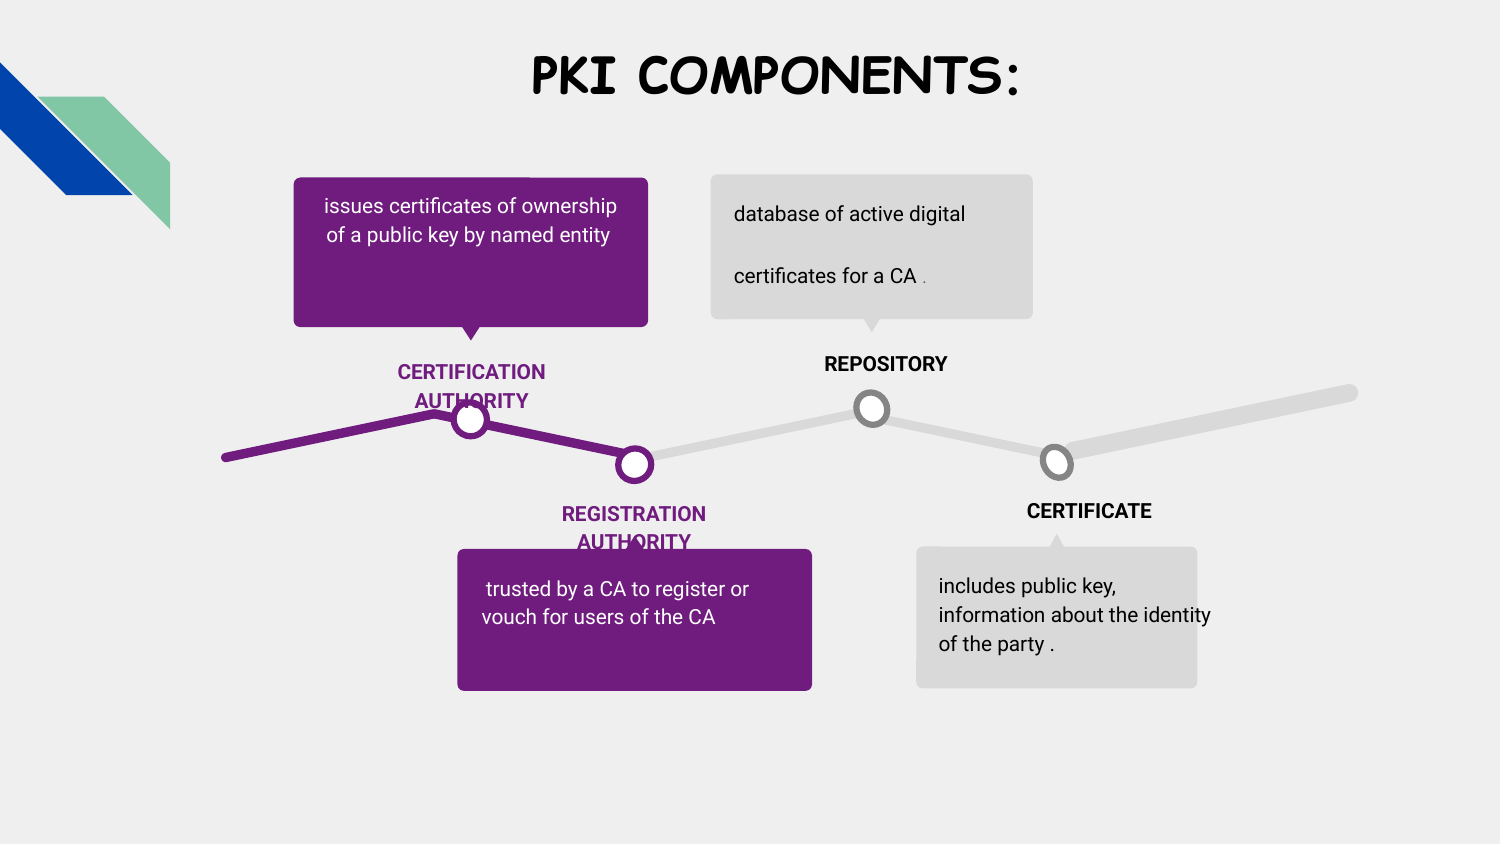

# PKI COMPONENTS:

database of active digital
certificates for a CA .

REPOSITORY

issues certificates of ownership of a public key by named entity

CERTIFICATION AUTHORITY

CERTIFICATE

includes public key, information about the identity of the party .

REGISTRATION AUTHORITY

 trusted by a CA to register or vouch for users of the CA